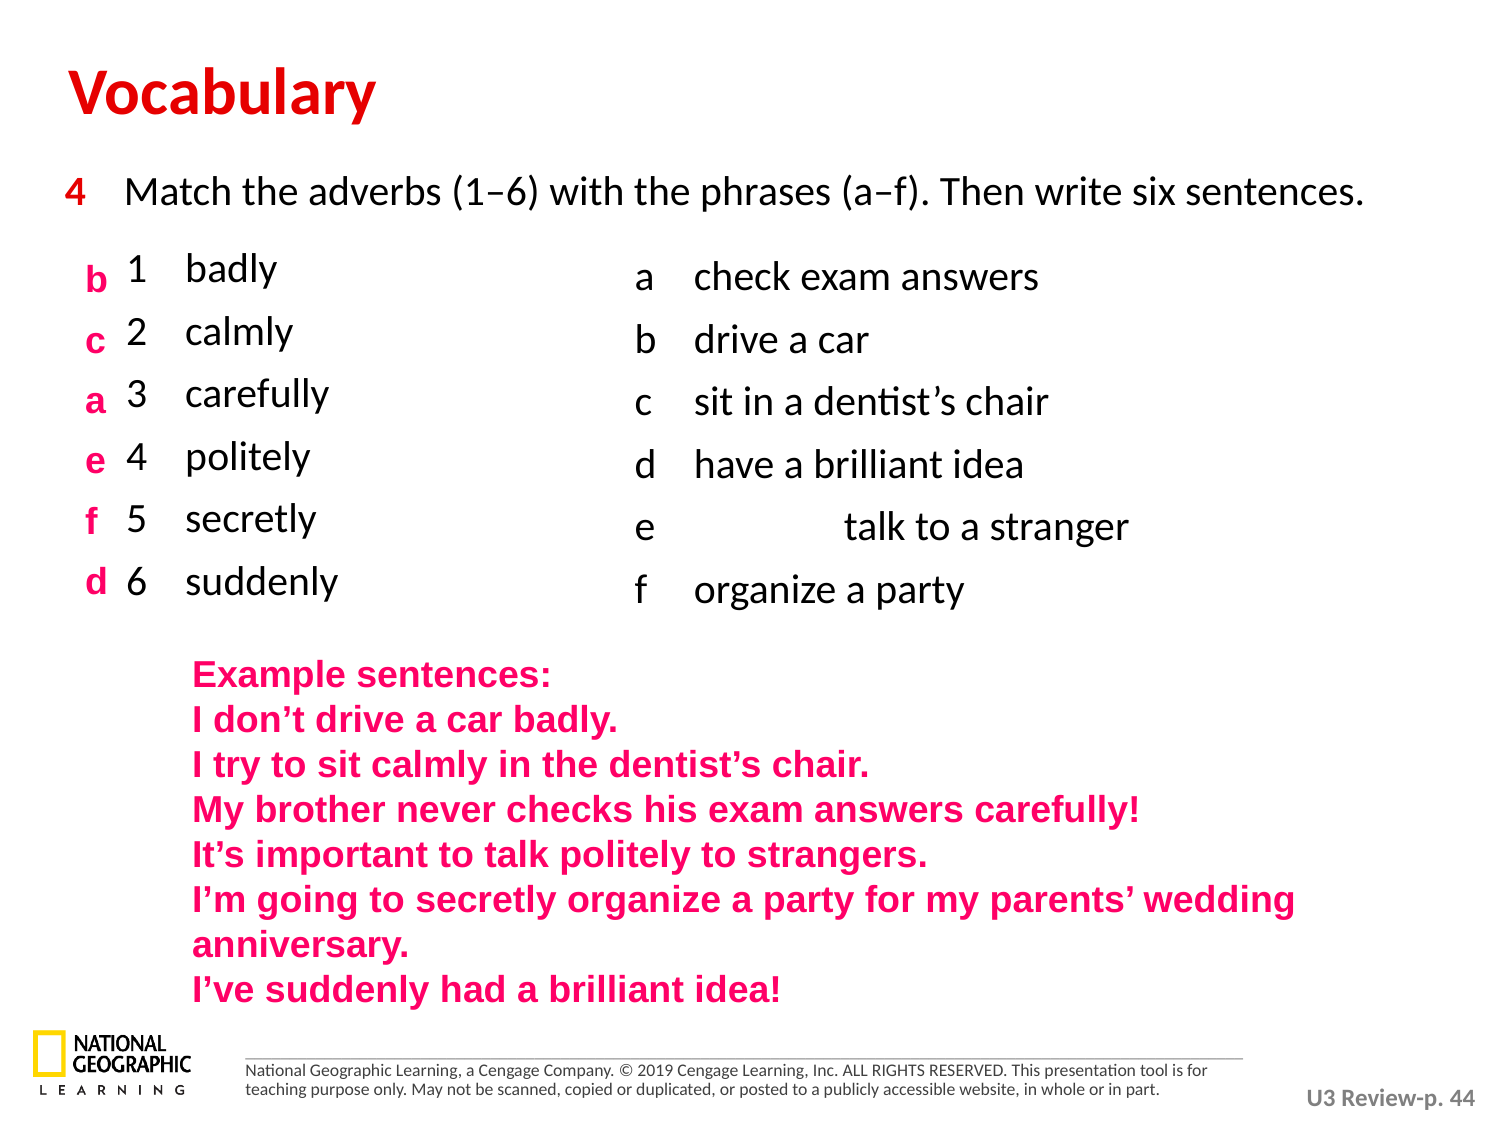

Vocabulary
4 	Match the adverbs (1–6) with the phrases (a–f). Then write six sentences.
1 	badly
2	calmly
3	carefully
4 	politely
5 	secretly
6	suddenly
a	check exam answers
b 	drive a car
c 	sit in a dentist’s chair
d 	have a brilliant idea
e 		talk to a stranger
f 	organize a party
b
c
a
e
f
d
Example sentences:
I don’t drive a car badly.
I try to sit calmly in the dentist’s chair.
My brother never checks his exam answers carefully!
It’s important to talk politely to strangers.
I’m going to secretly organize a party for my parents’ wedding anniversary.
I’ve suddenly had a brilliant idea!
U3 Review-p. 44